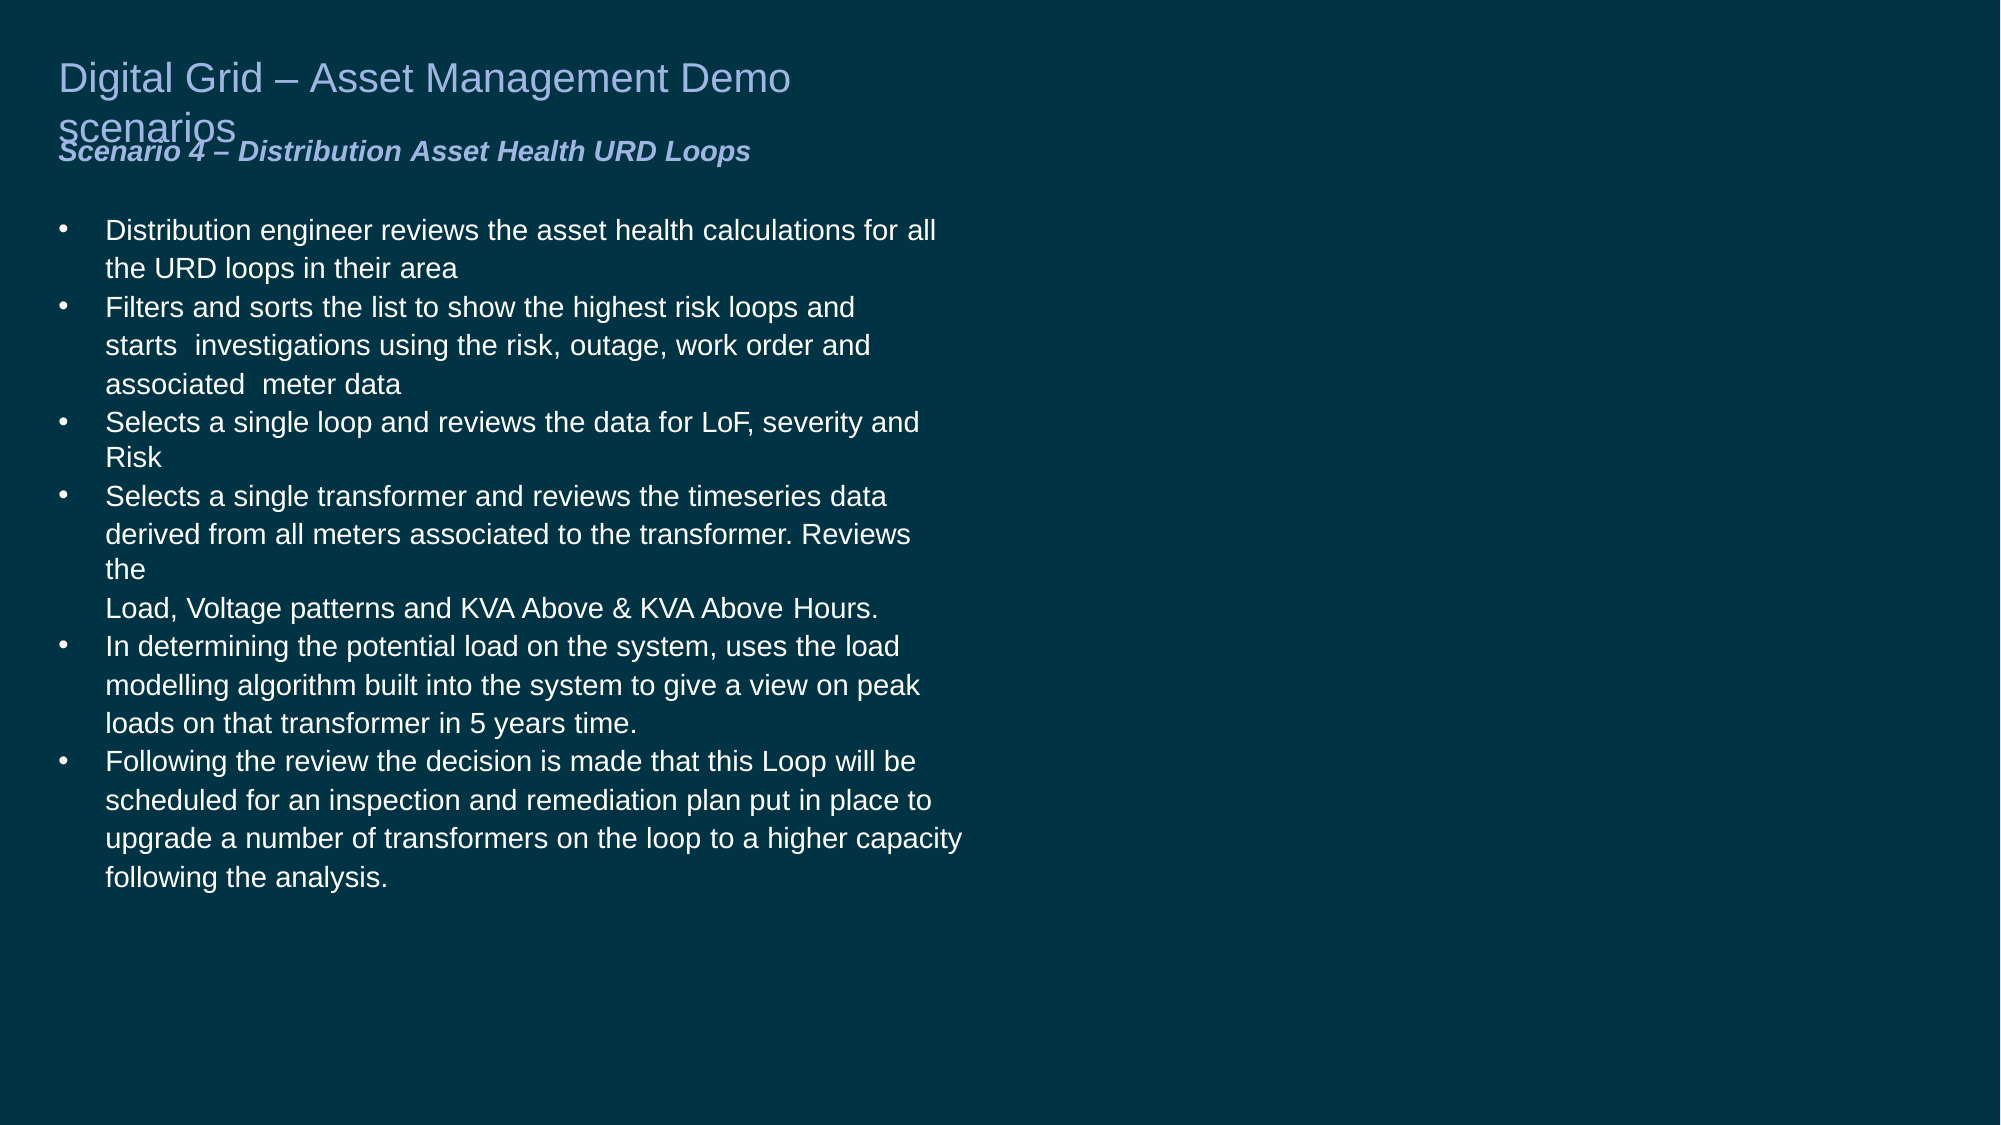

# Digital Grid – Asset Management Demo scenarios
Scenario 4 – Distribution Asset Health URD Loops

Distribution engineer reviews the asset health calculations for all
the URD loops in their area
Filters and sorts the list to show the highest risk loops and starts  investigations using the risk, outage, work order and associated  meter data
Selects a single loop and reviews the data for LoF, severity and Risk
Selects a single transformer and reviews the timeseries data
derived from all meters associated to the transformer. Reviews the
Load, Voltage patterns and KVA Above & KVA Above Hours.
In determining the potential load on the system, uses the load  modelling algorithm built into the system to give a view on peak  loads on that transformer in 5 years time.
Following the review the decision is made that this Loop will be  scheduled for an inspection and remediation plan put in place to  upgrade a number of transformers on the loop to a higher capacity  following the analysis.